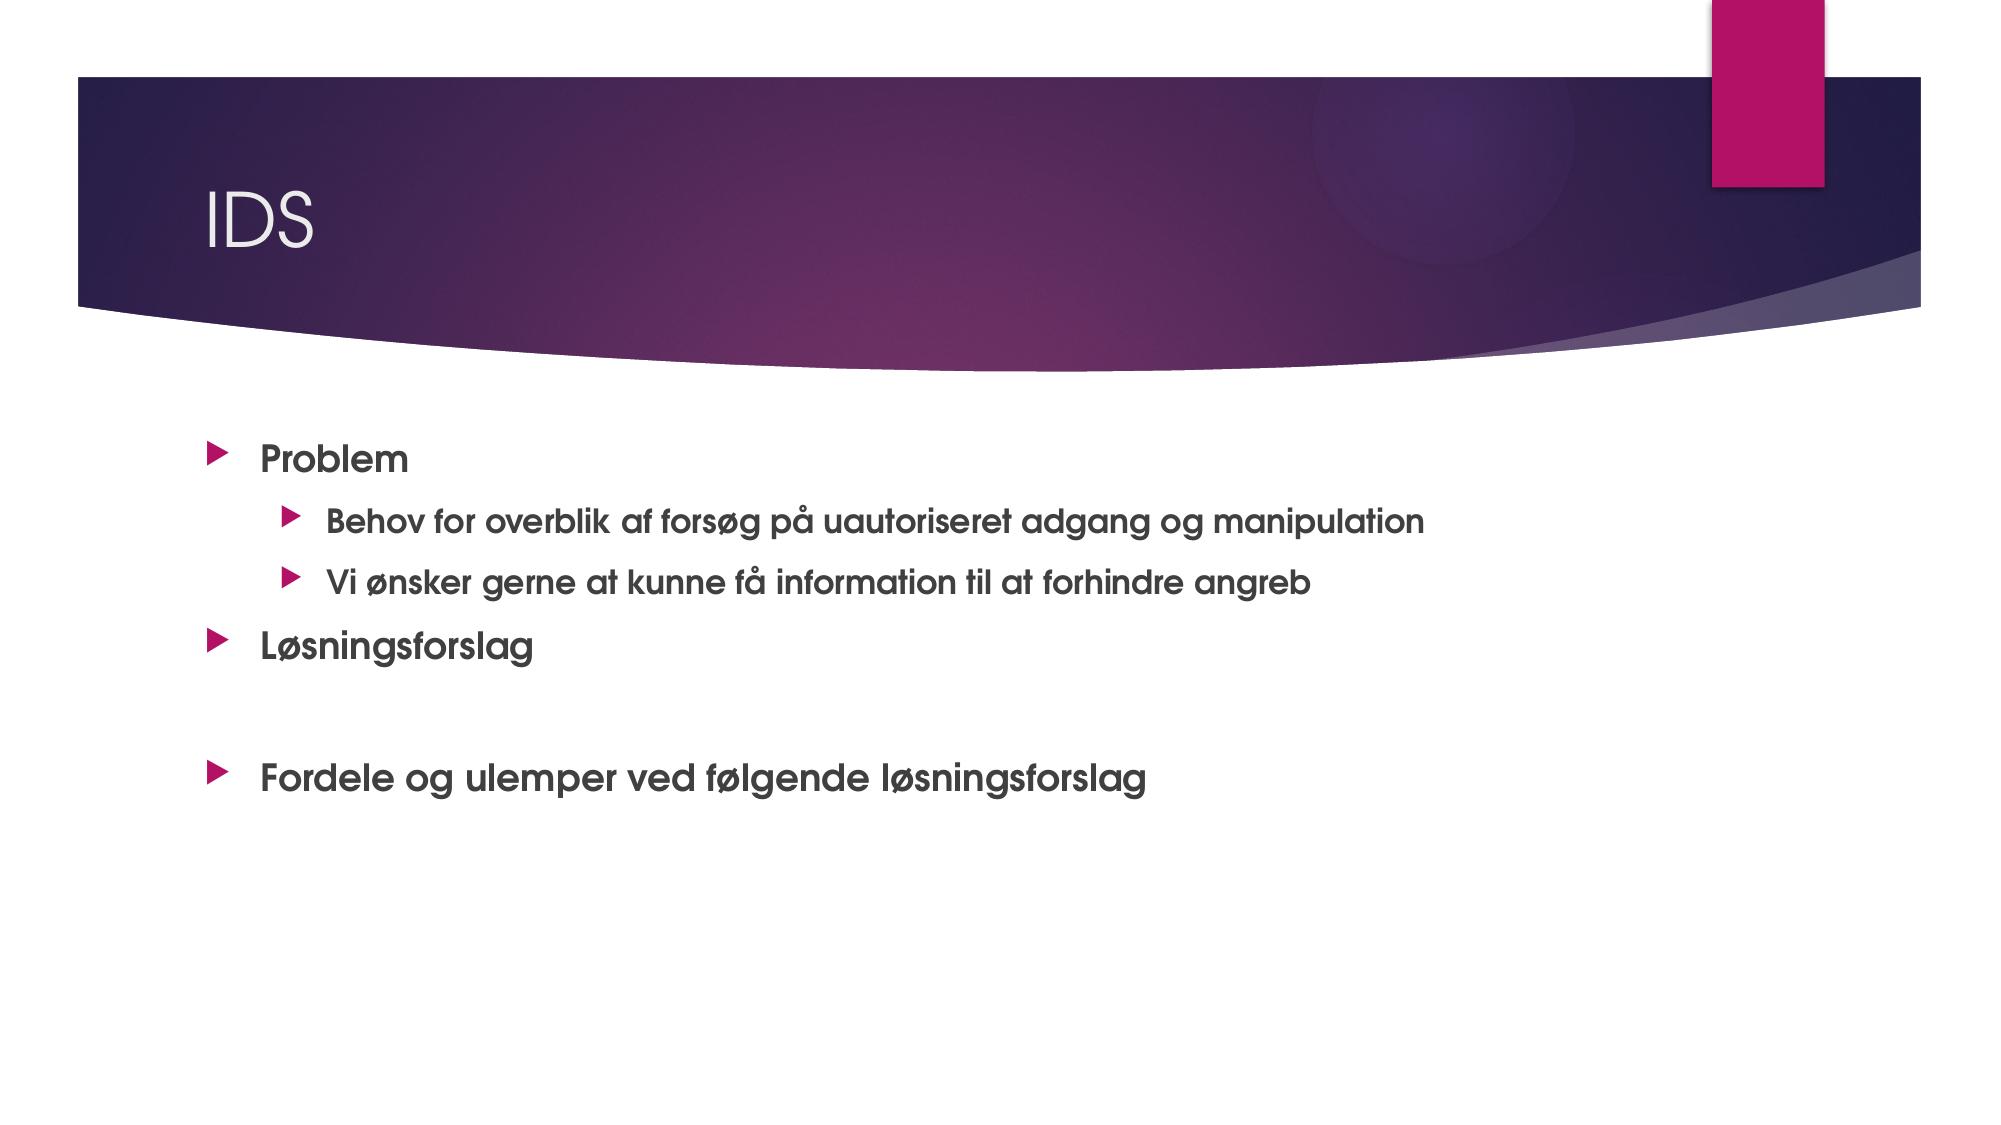

# IDS
Problem
Behov for overblik af forsøg på uautoriseret adgang og manipulation
Vi ønsker gerne at kunne få information til at forhindre angreb
Løsningsforslag

Fordele og ulemper ved følgende løsningsforslag